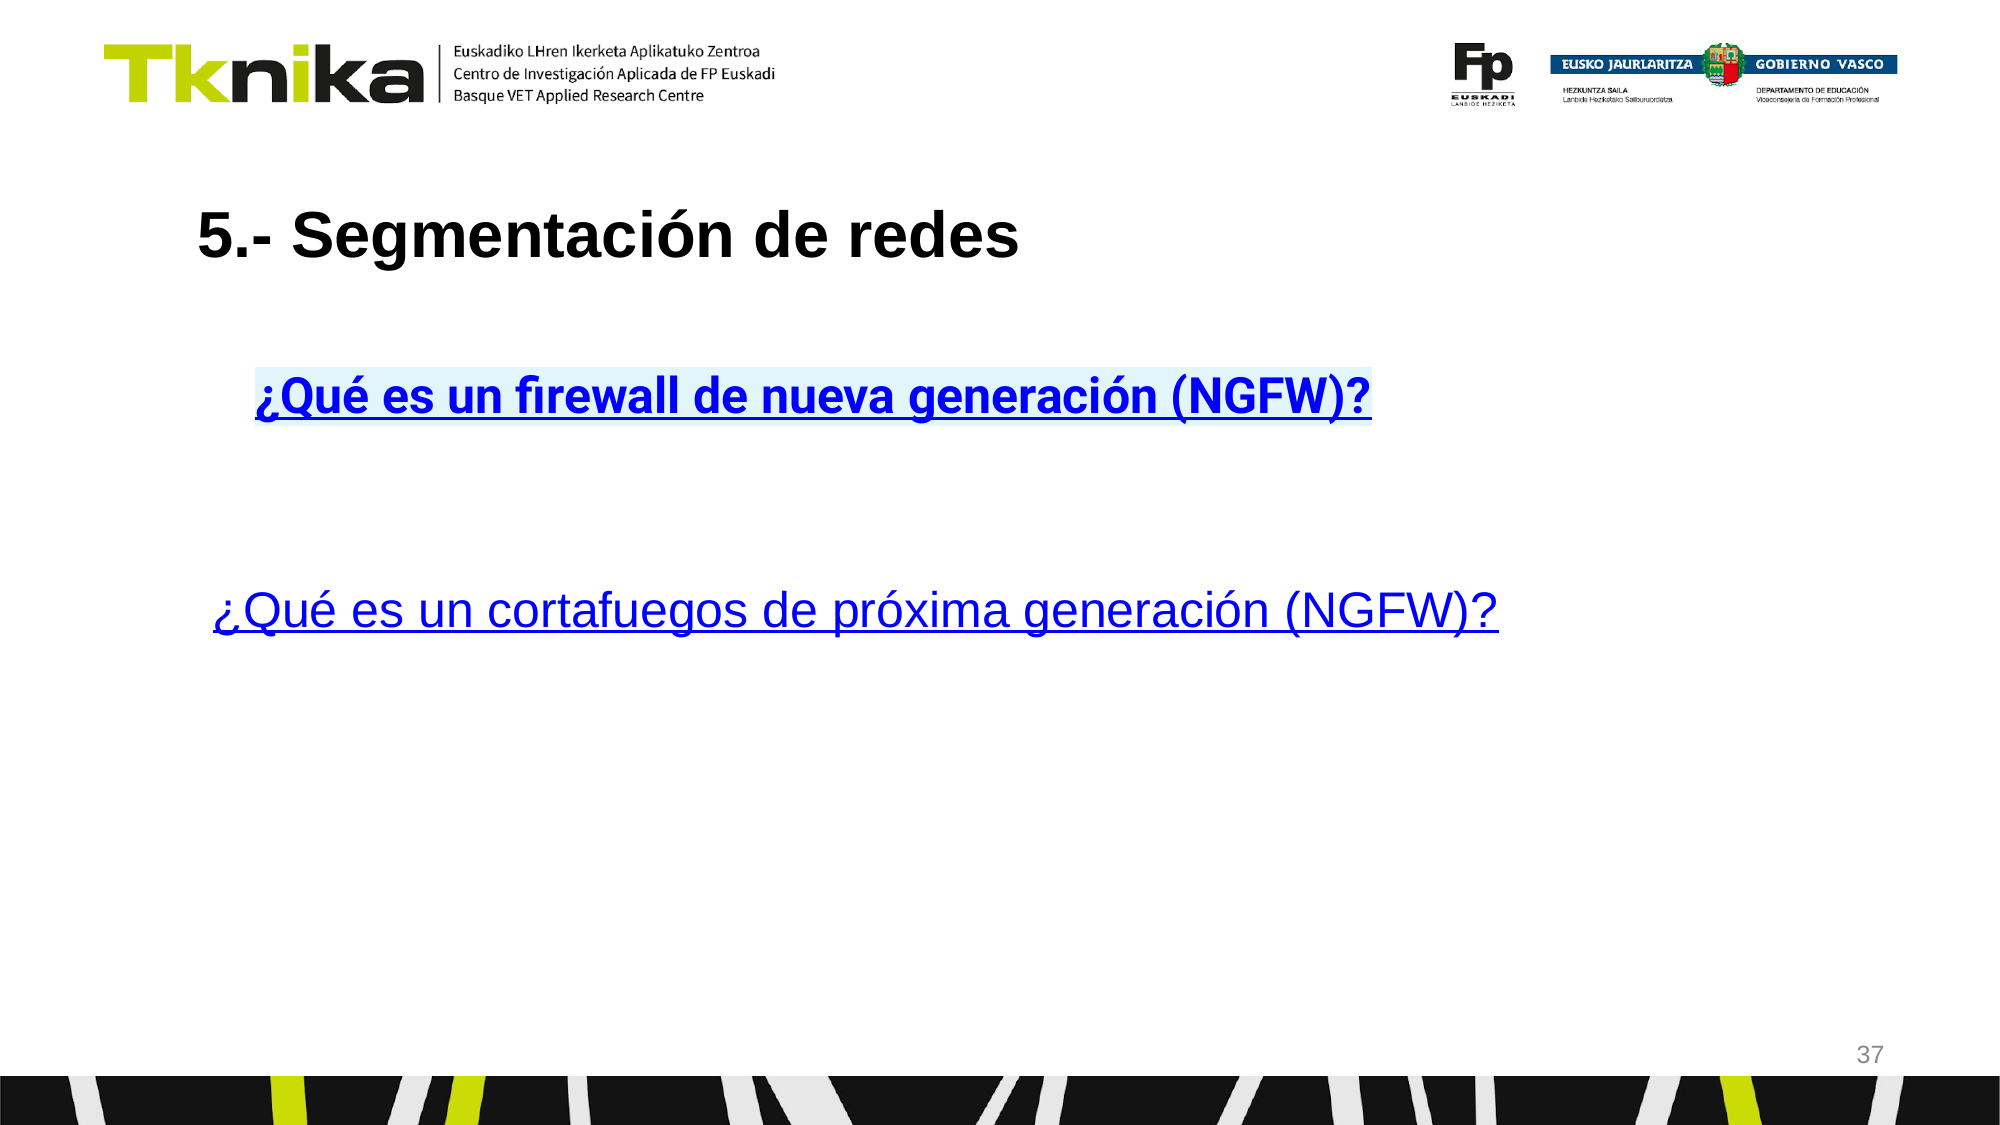

# 5.- Segmentación de redes
¿Qué es un firewall de nueva generación (NGFW)?

¿Qué es un cortafuegos de próxima generación (NGFW)?
37